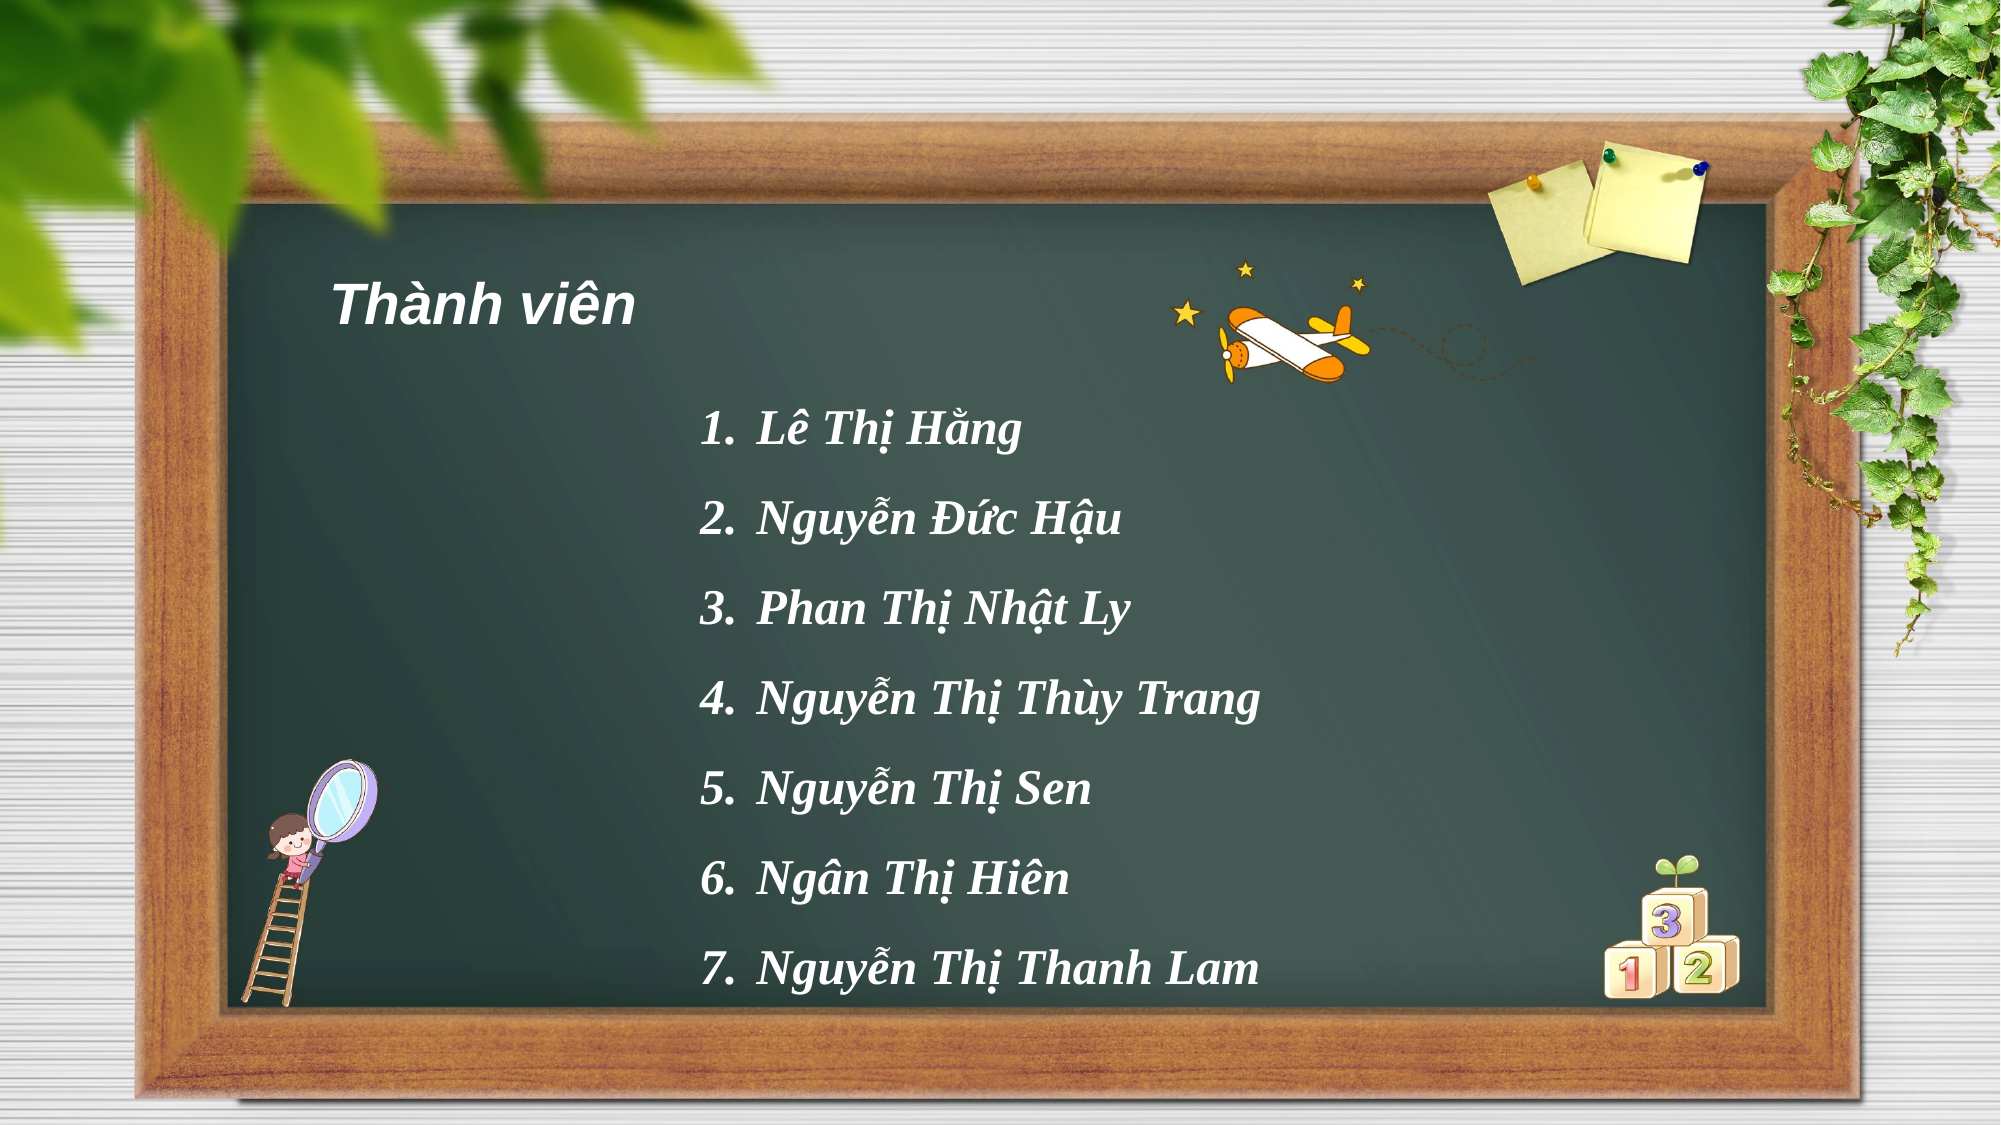

Thành viên
Lê Thị Hằng
Nguyễn Đức Hậu
Phan Thị Nhật Ly
Nguyễn Thị Thùy Trang
Nguyễn Thị Sen
Ngân Thị Hiên
Nguyễn Thị Thanh Lam